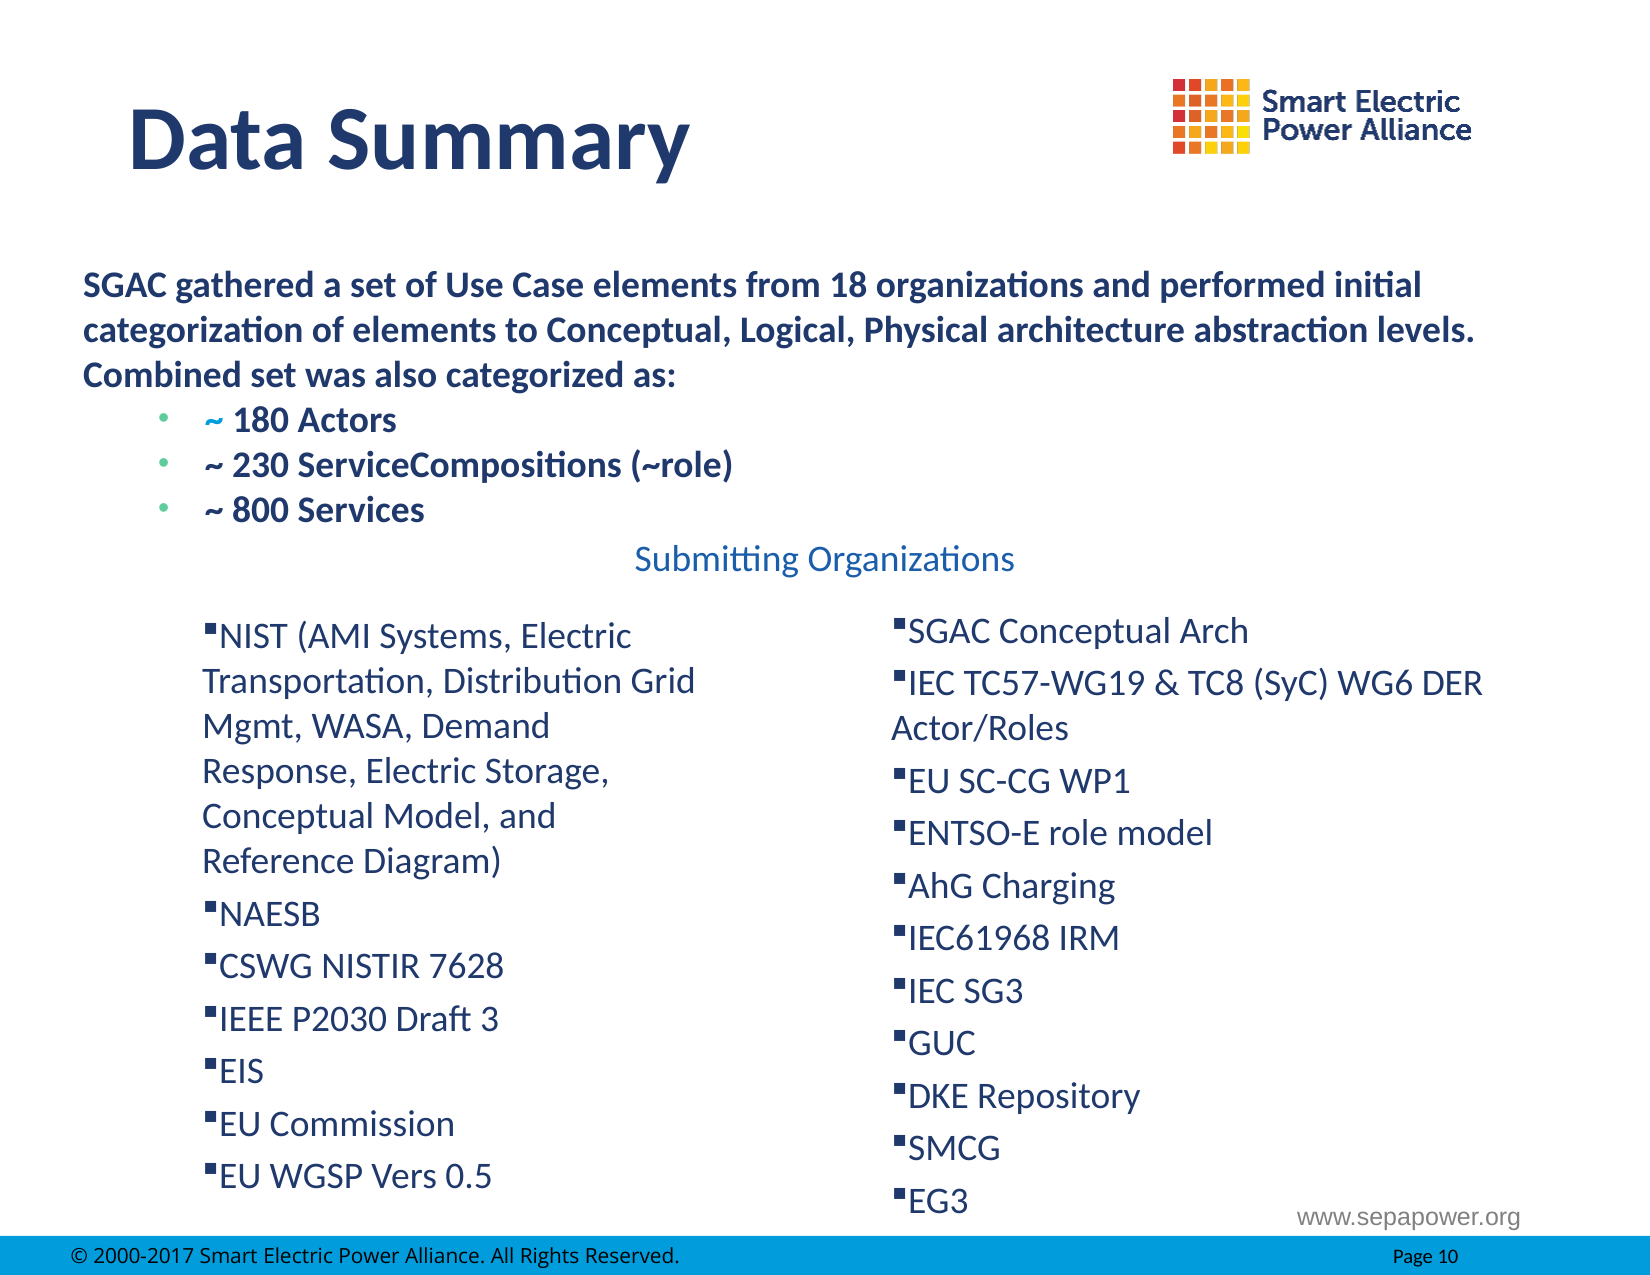

# Data Summary
SGAC gathered a set of Use Case elements from 18 organizations and performed initial categorization of elements to Conceptual, Logical, Physical architecture abstraction levels. Combined set was also categorized as:
~ 180 Actors
~ 230 ServiceCompositions (~role)
~ 800 Services
Submitting Organizations
SGAC Conceptual Arch
IEC TC57-WG19 & TC8 (SyC) WG6 DER Actor/Roles
EU SC-CG WP1
ENTSO-E role model
AhG Charging
IEC61968 IRM
IEC SG3
GUC
DKE Repository
SMCG
EG3
NIST (AMI Systems, Electric Transportation, Distribution Grid Mgmt, WASA, Demand Response, Electric Storage, Conceptual Model, and Reference Diagram)
NAESB
CSWG NISTIR 7628
IEEE P2030 Draft 3
EIS
EU Commission
EU WGSP Vers 0.5
www.sepapower.org
© 2000-2017 Smart Electric Power Alliance. All Rights Reserved.		Page 10
© 2000-2017 Smart Electric Power Alliance. All Rights Reserved.		Page 1